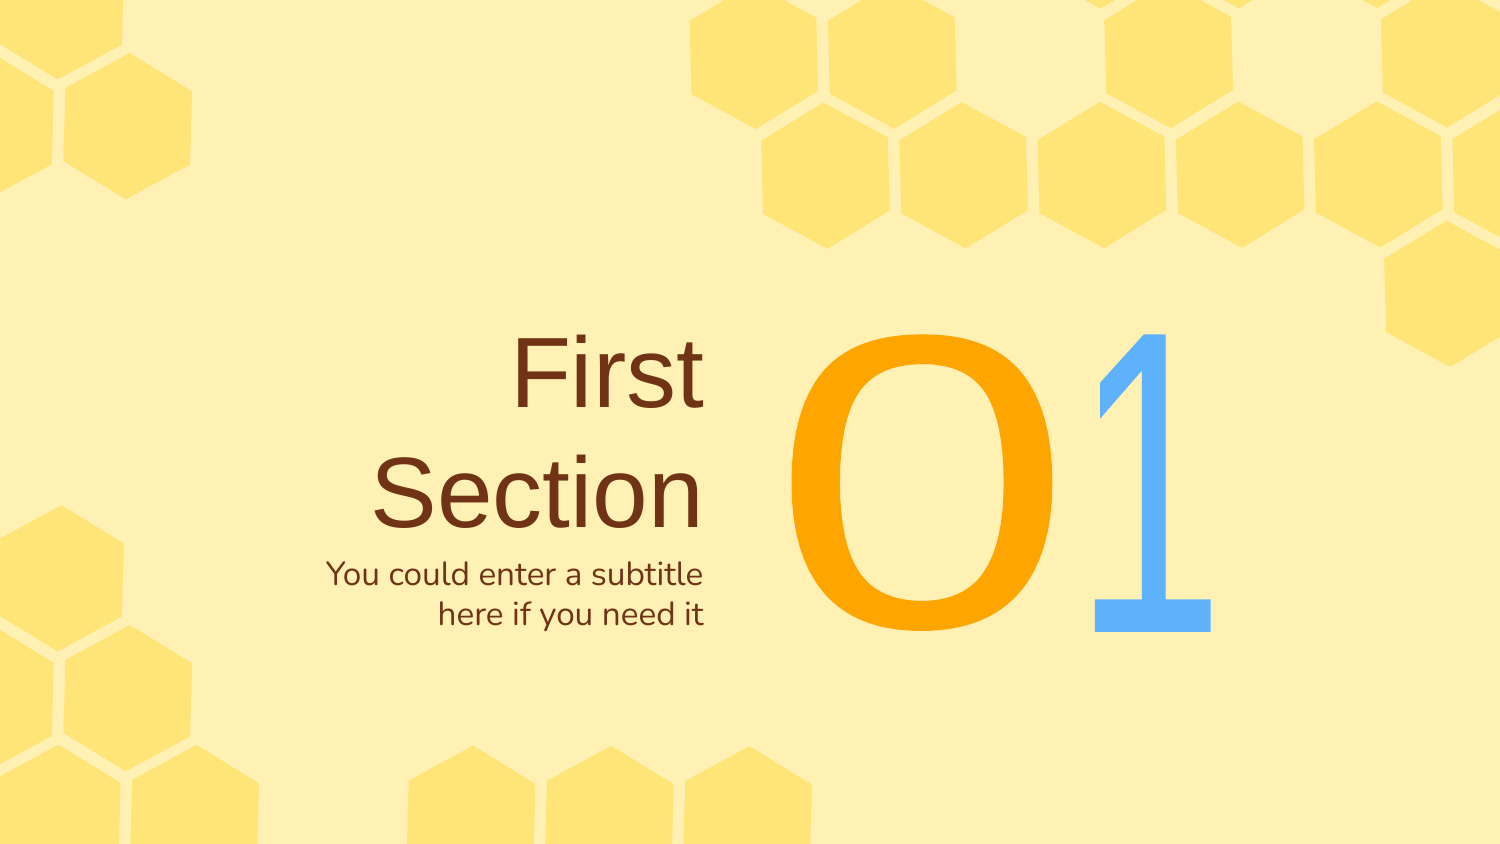

# First Section
1
0
You could enter a subtitle here if you need it